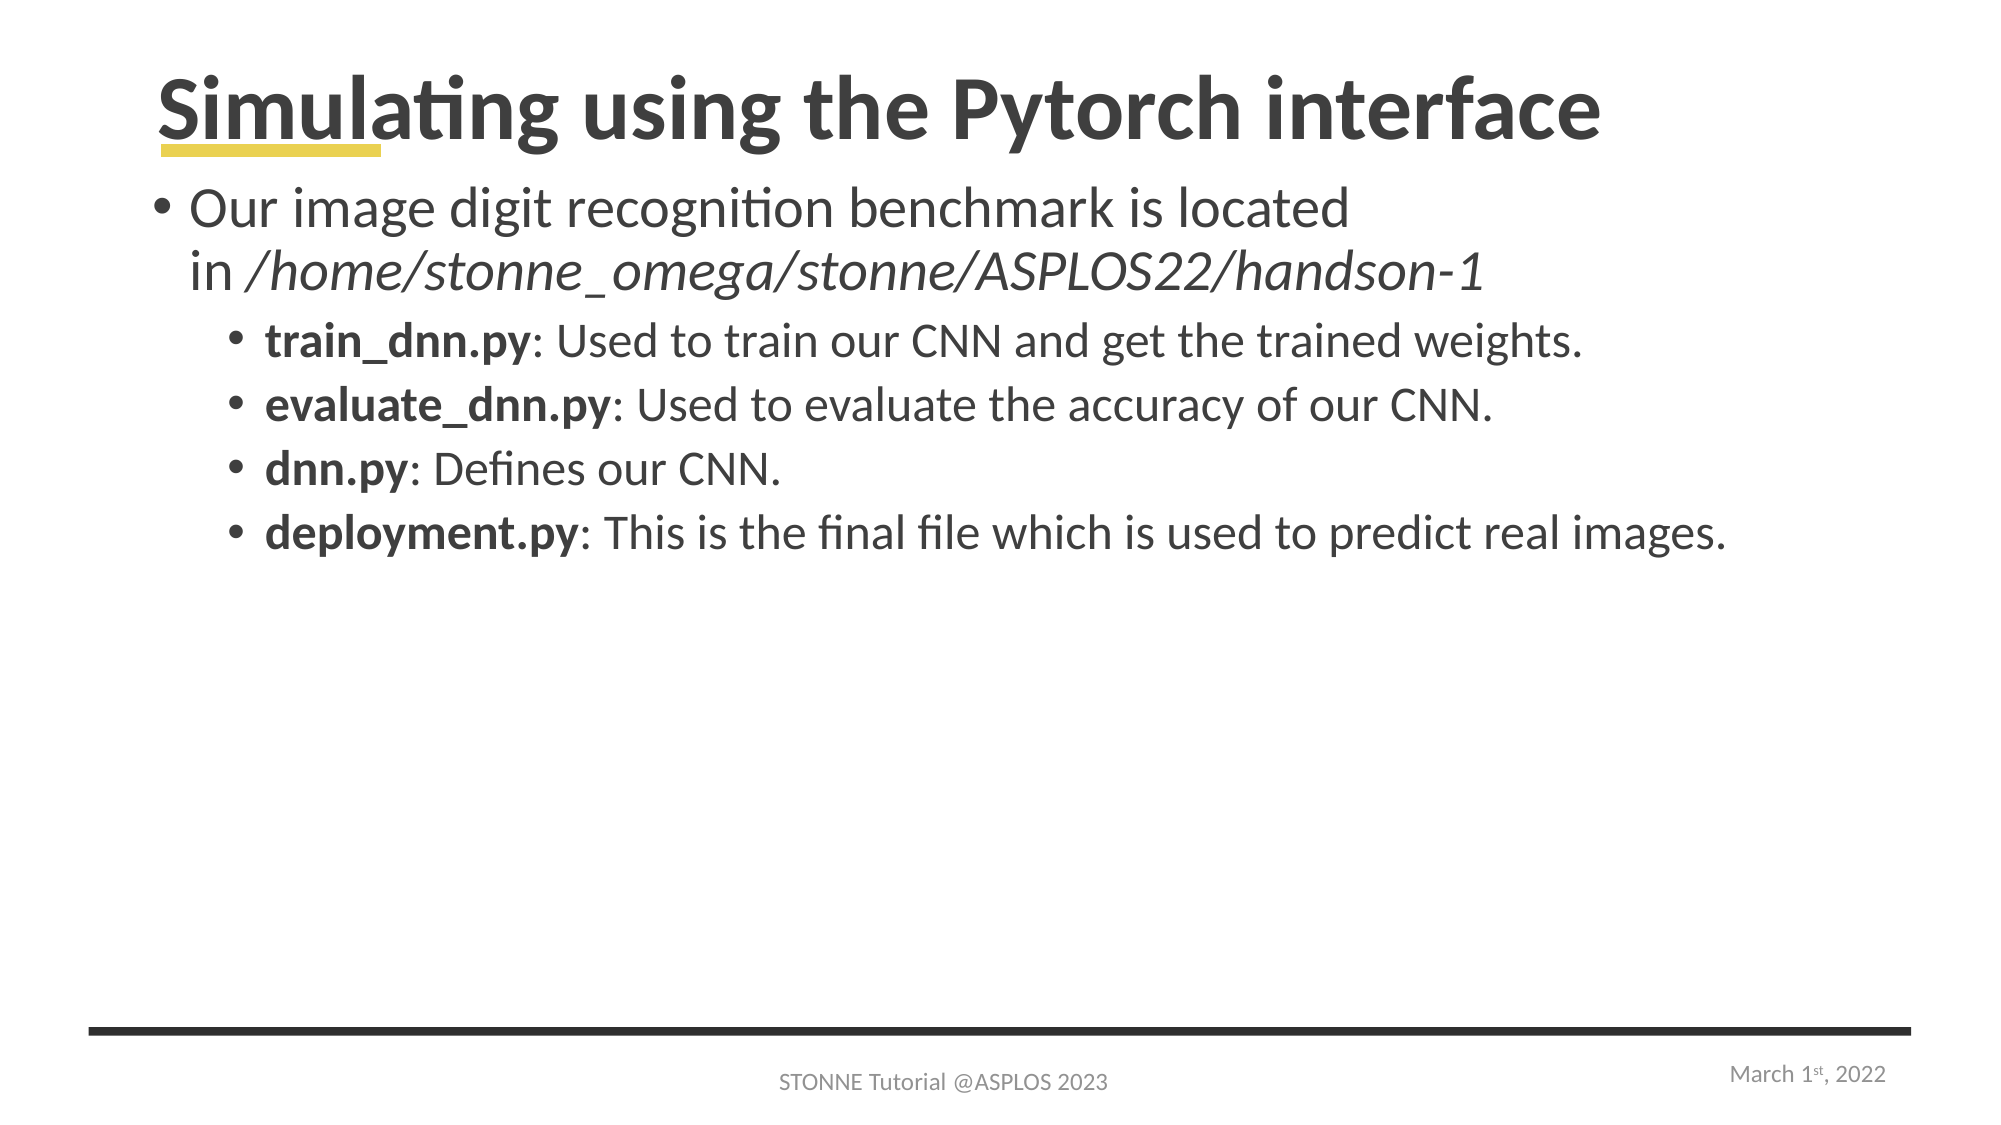

# Simulating using the Pytorch interface

Our image digit recognition benchmark is located in /home/stonne_omega/stonne/ASPLOS22/handson-1
train_dnn.py: Used to train our CNN and get the trained weights.
evaluate_dnn.py: Used to evaluate the accuracy of our CNN.
dnn.py: Defines our CNN.
deployment.py: This is the final file which is used to predict real images.

March 1st, 2022
STONNE Tutorial @ASPLOS 2023